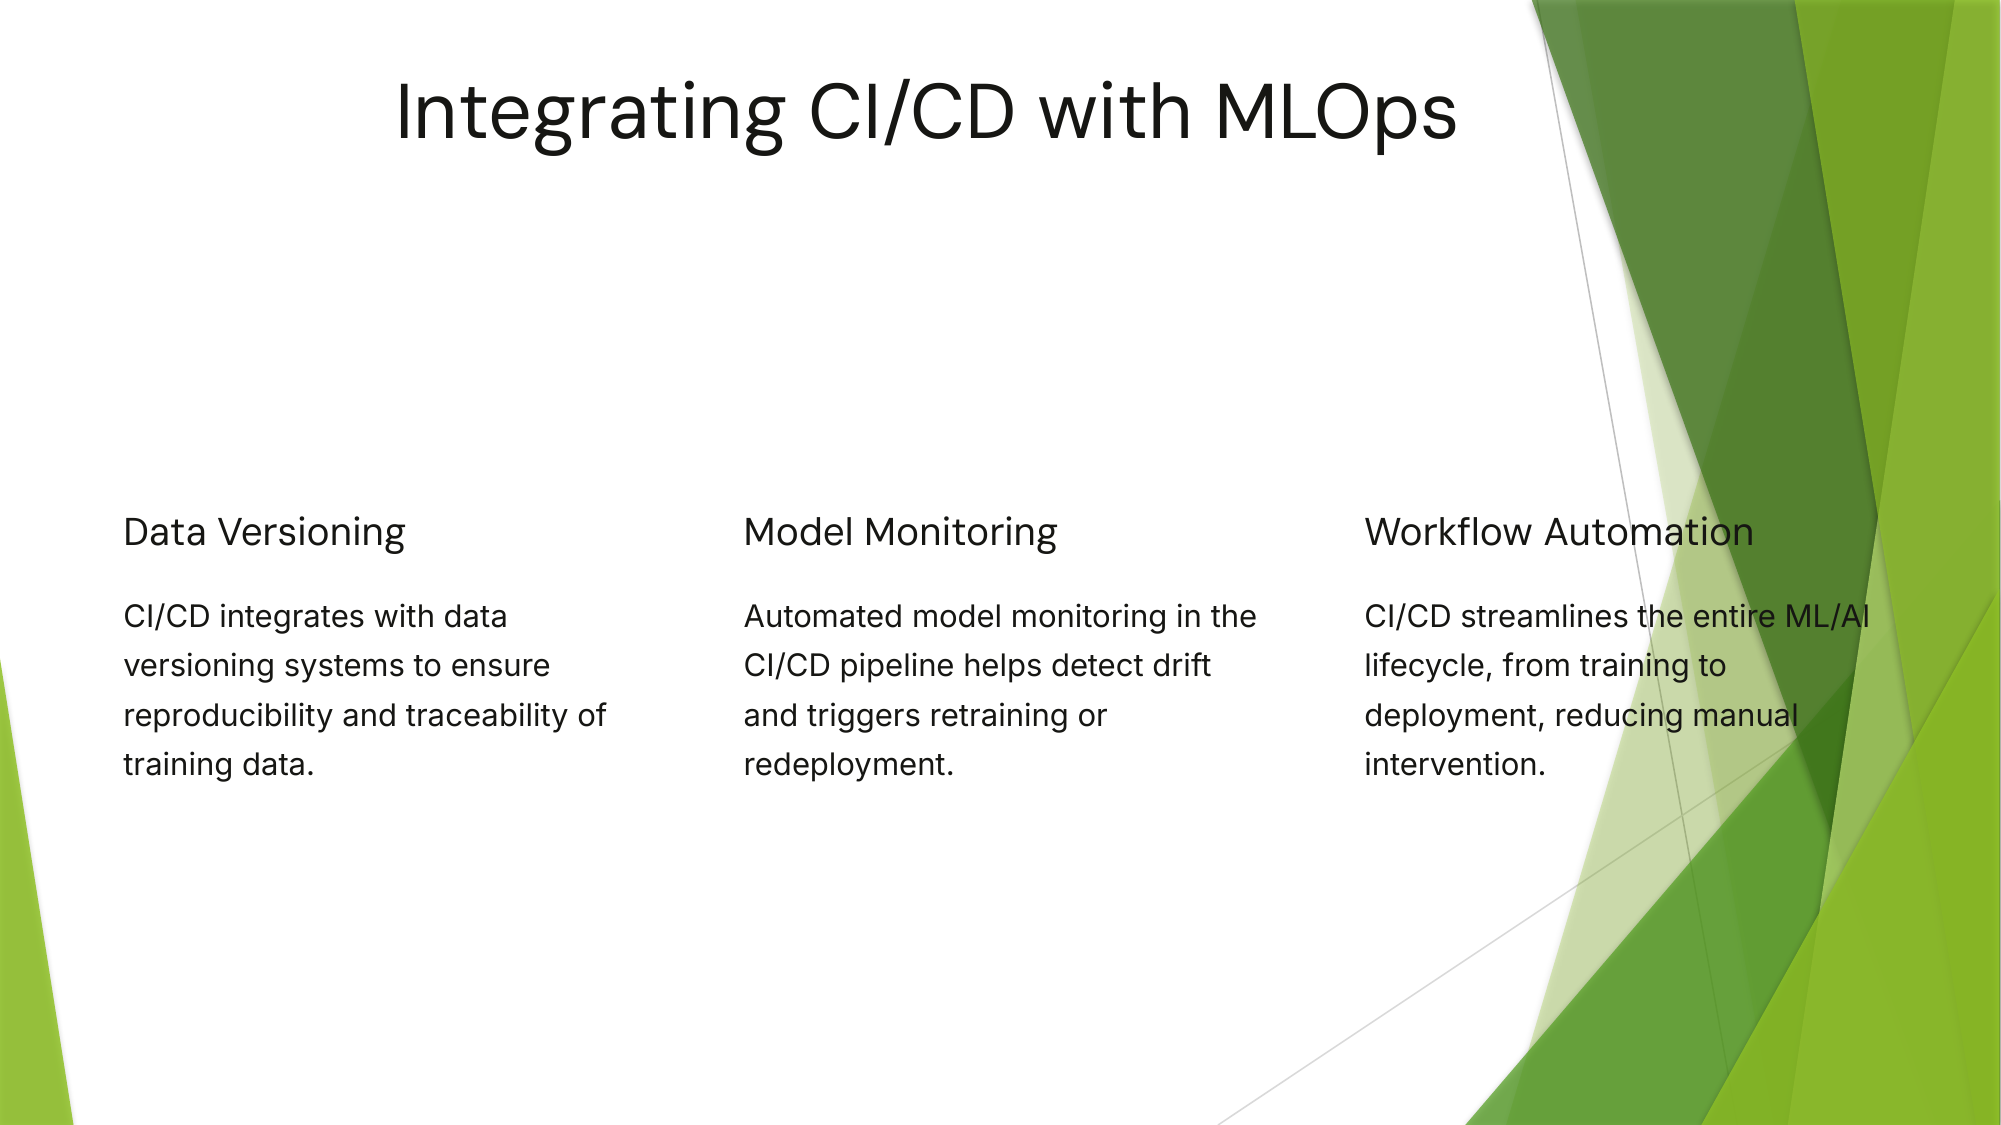

Integrating CI/CD with MLOps
Data Versioning
Model Monitoring
Workflow Automation
CI/CD integrates with data versioning systems to ensure reproducibility and traceability of training data.
Automated model monitoring in the CI/CD pipeline helps detect drift and triggers retraining or redeployment.
CI/CD streamlines the entire ML/AI lifecycle, from training to deployment, reducing manual intervention.